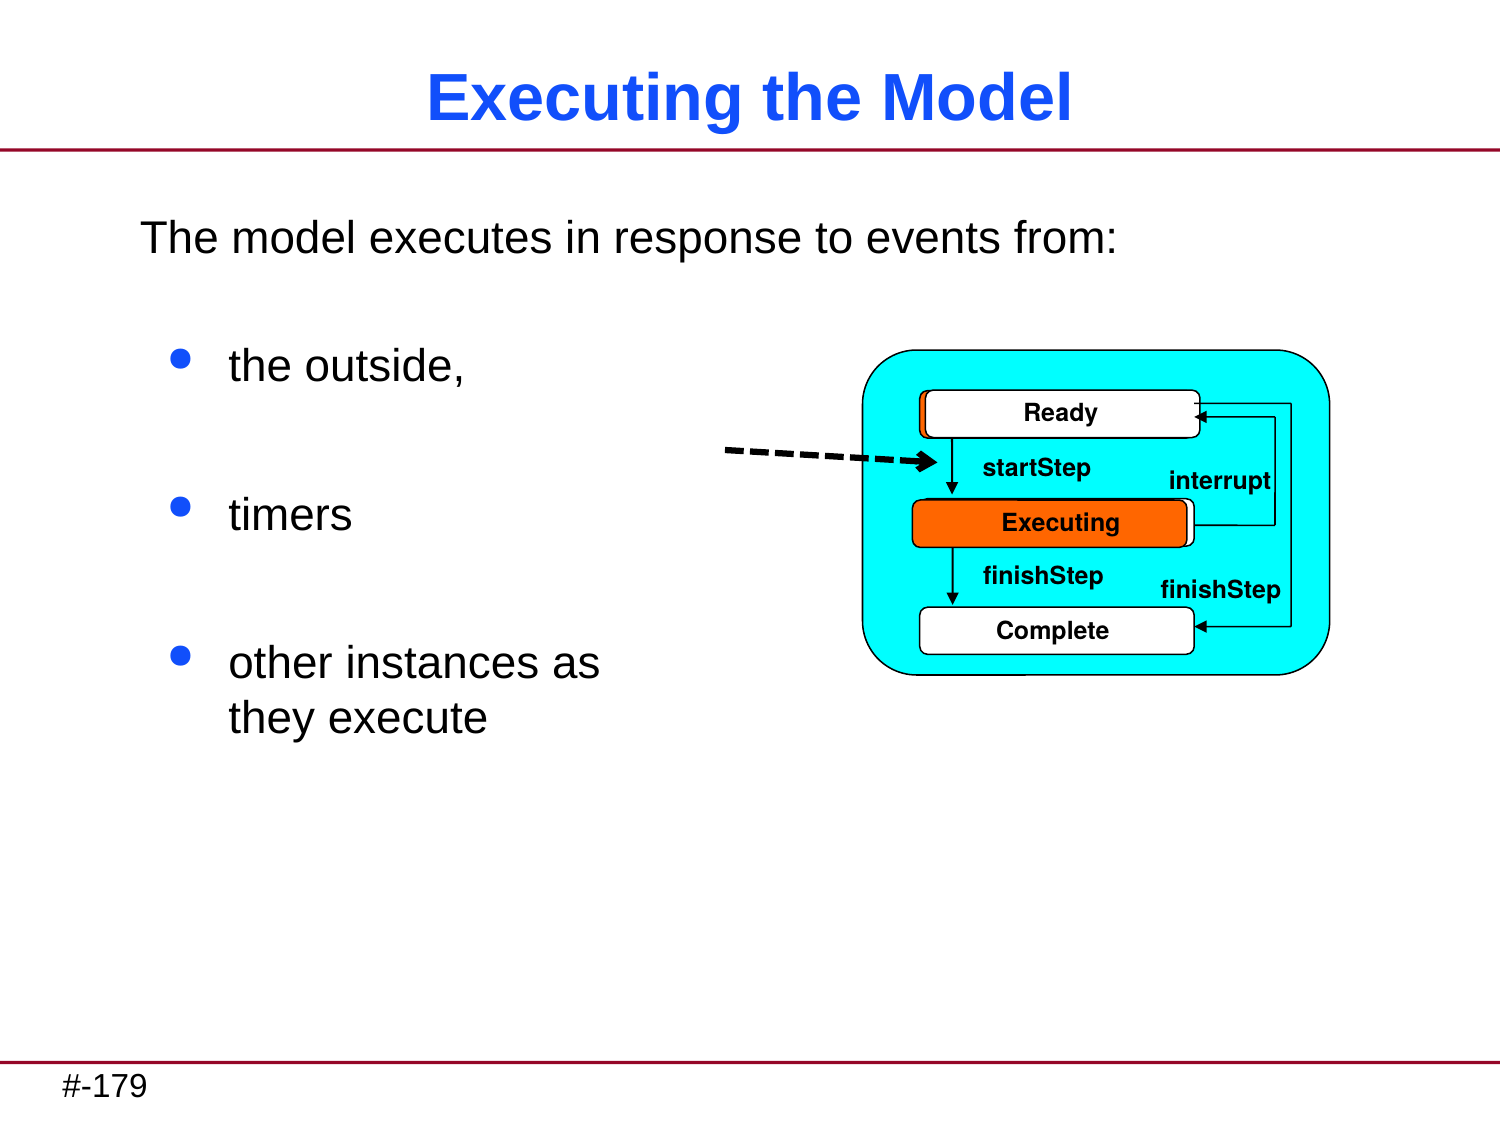

# Executing the Model
The model executes in response to events from:

the outside,

timers

other instances as
they execute

Ready

startStep
interrupt

Executing

finishStep
finishStep

Complete